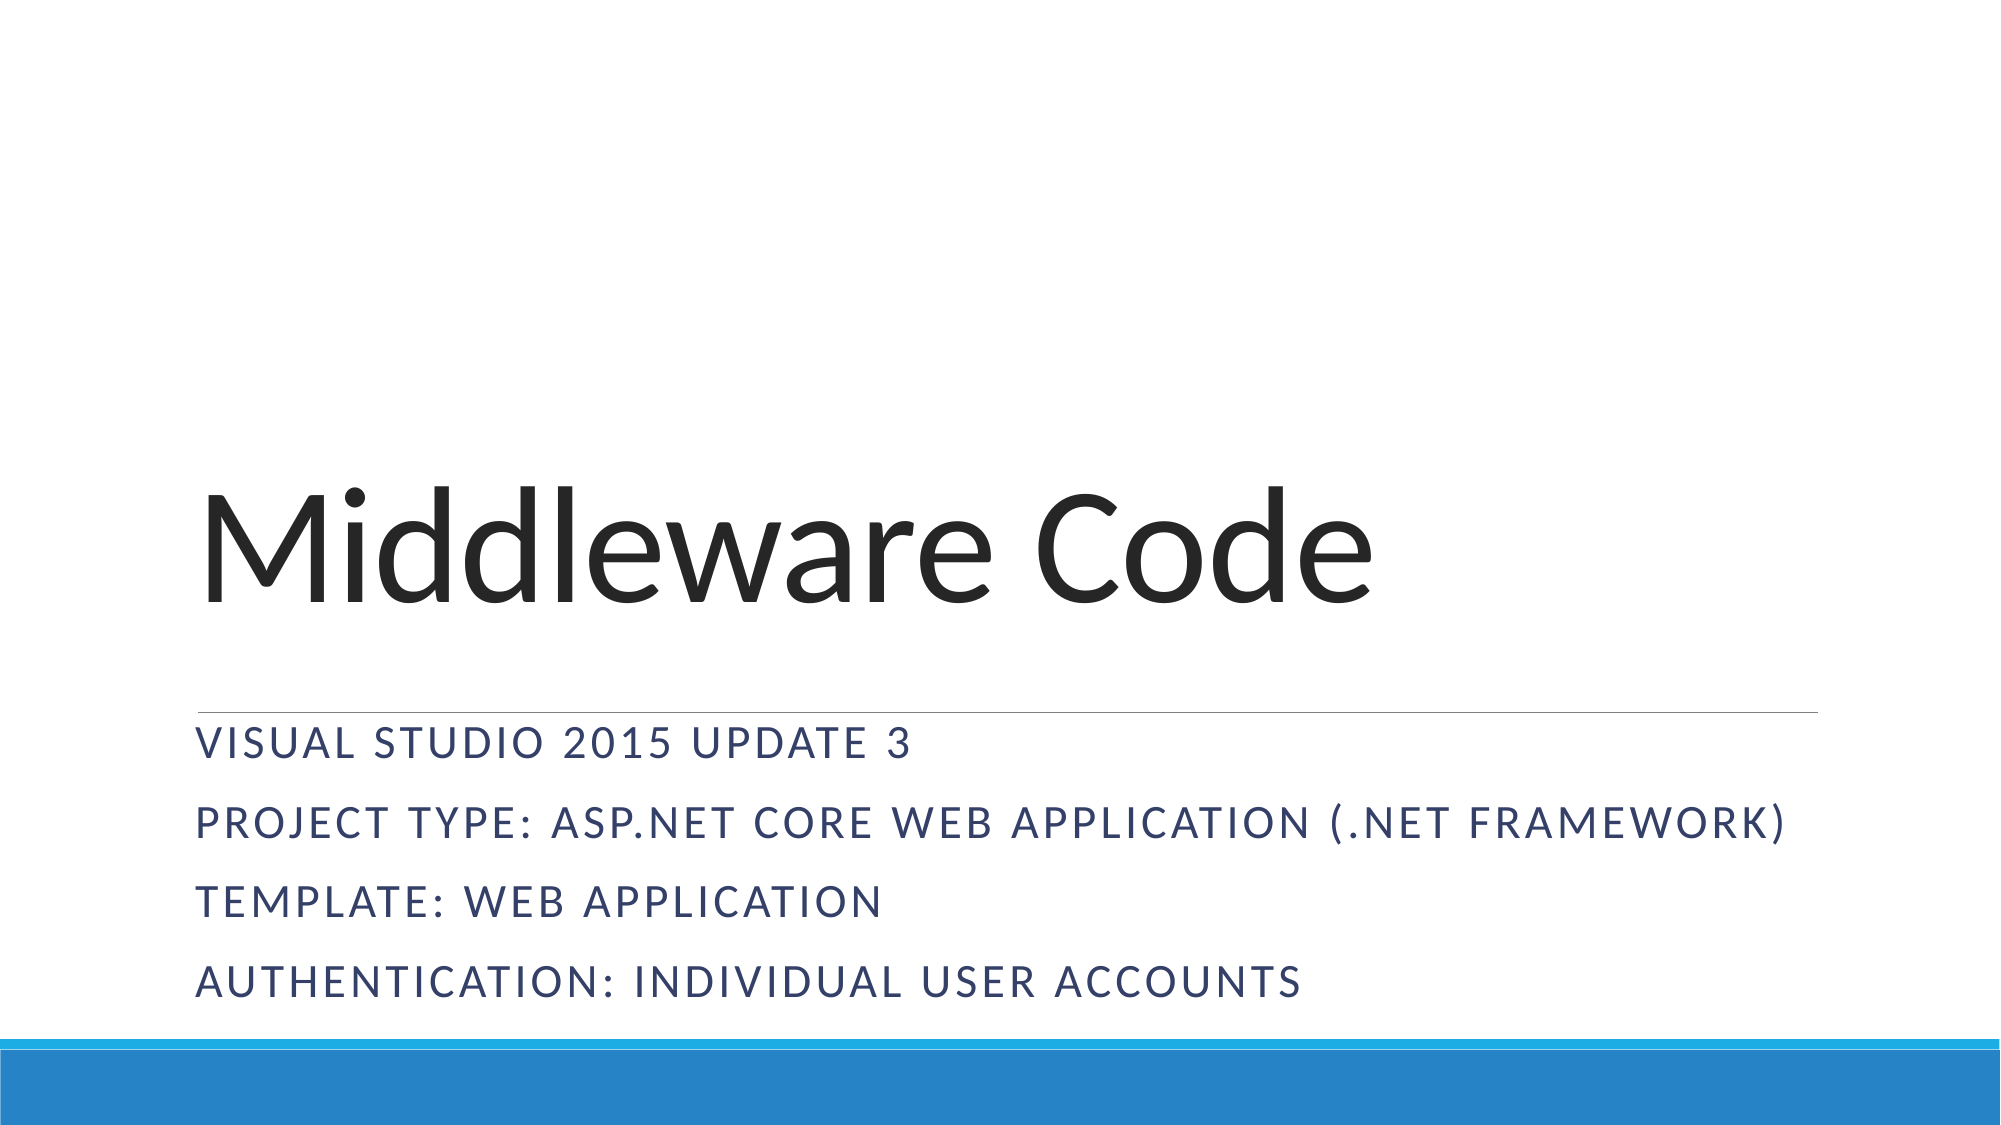

# Middleware Code
Visual Studio 2015 UPDATE 3
Project type: ASP.NET Core web application (.net framework)
Template: web application
Authentication: Individual user accounts